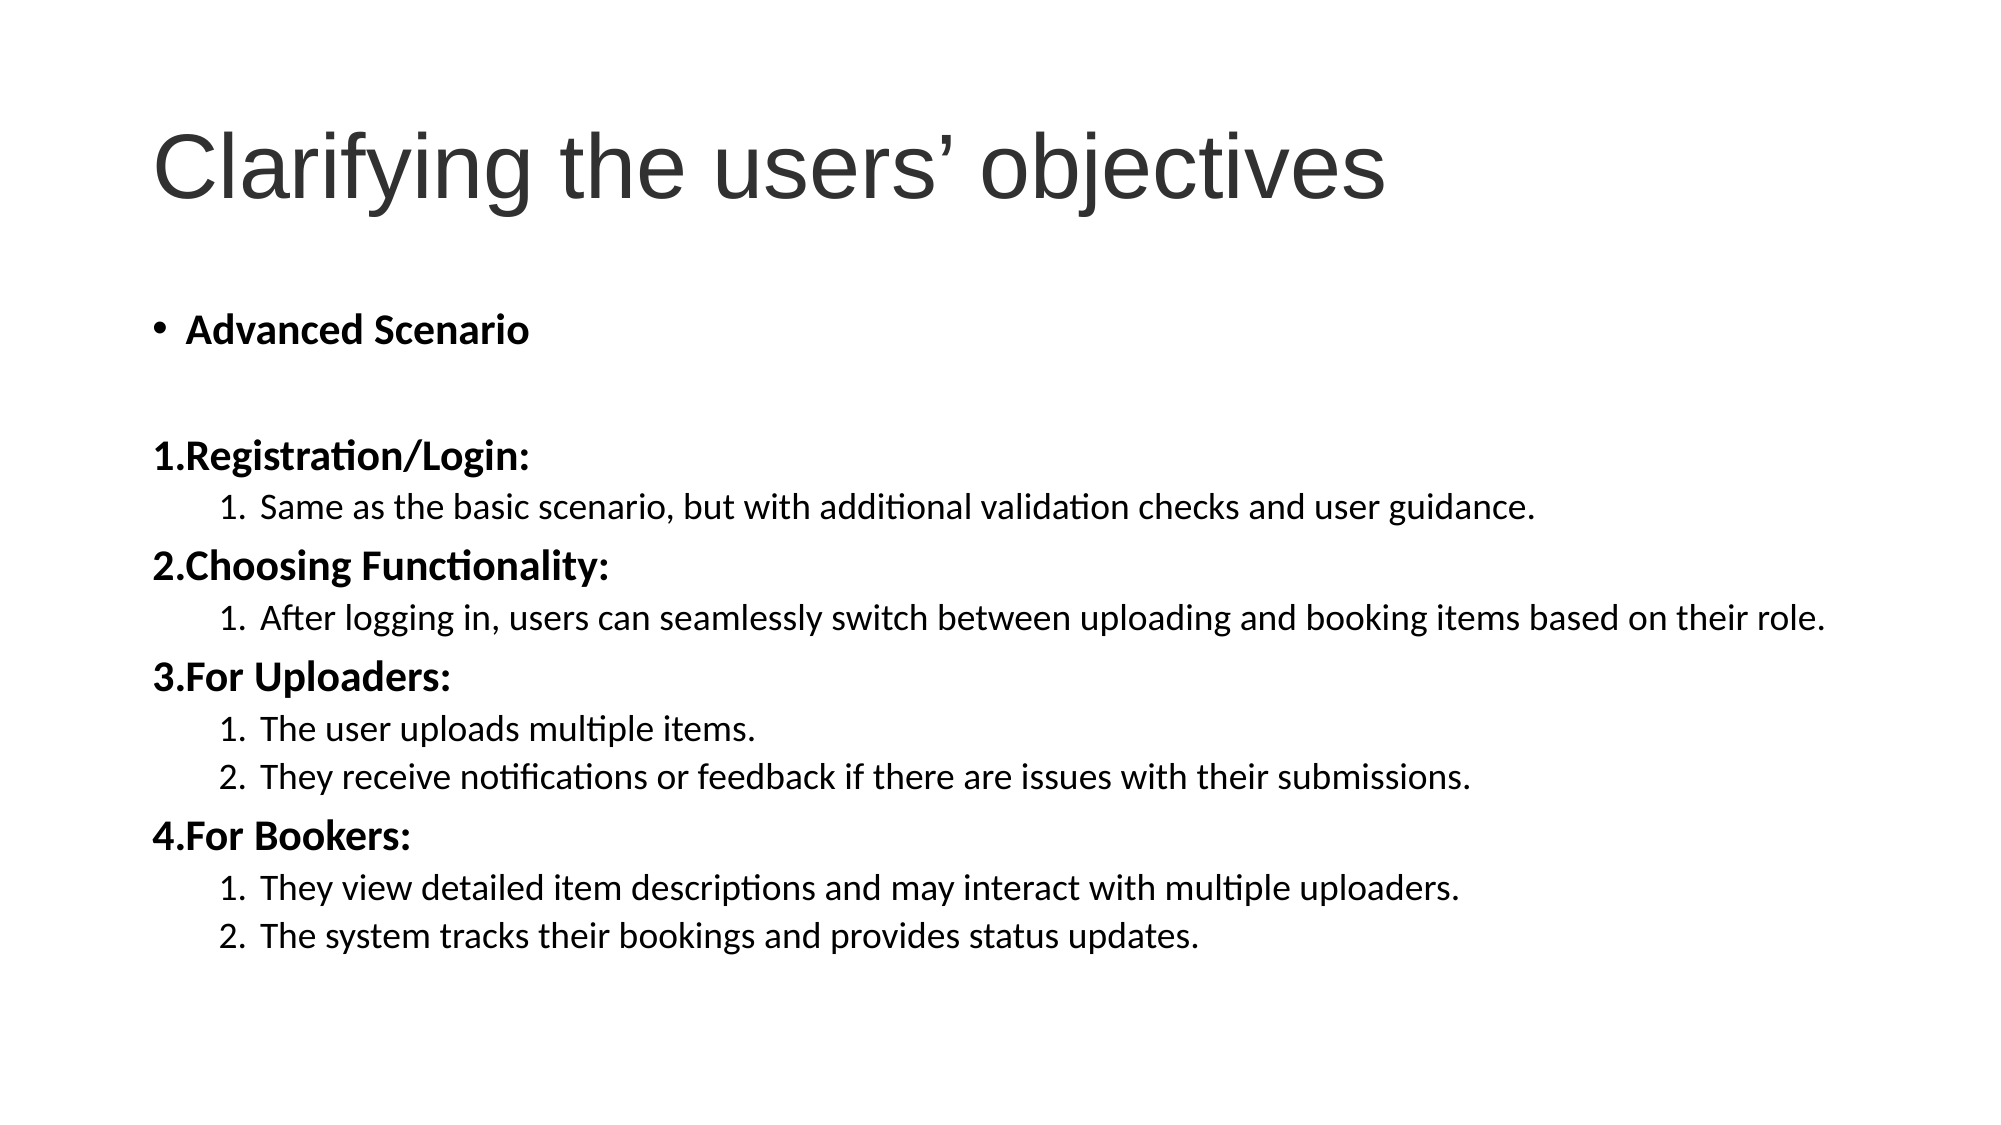

# Clarifying the users’ objectives
Advanced Scenario

Registration/Login:
Same as the basic scenario, but with additional validation checks and user guidance.
Choosing Functionality:
After logging in, users can seamlessly switch between uploading and booking items based on their role.
For Uploaders:
The user uploads multiple items.
They receive notifications or feedback if there are issues with their submissions.
For Bookers:
They view detailed item descriptions and may interact with multiple uploaders.
The system tracks their bookings and provides status updates.